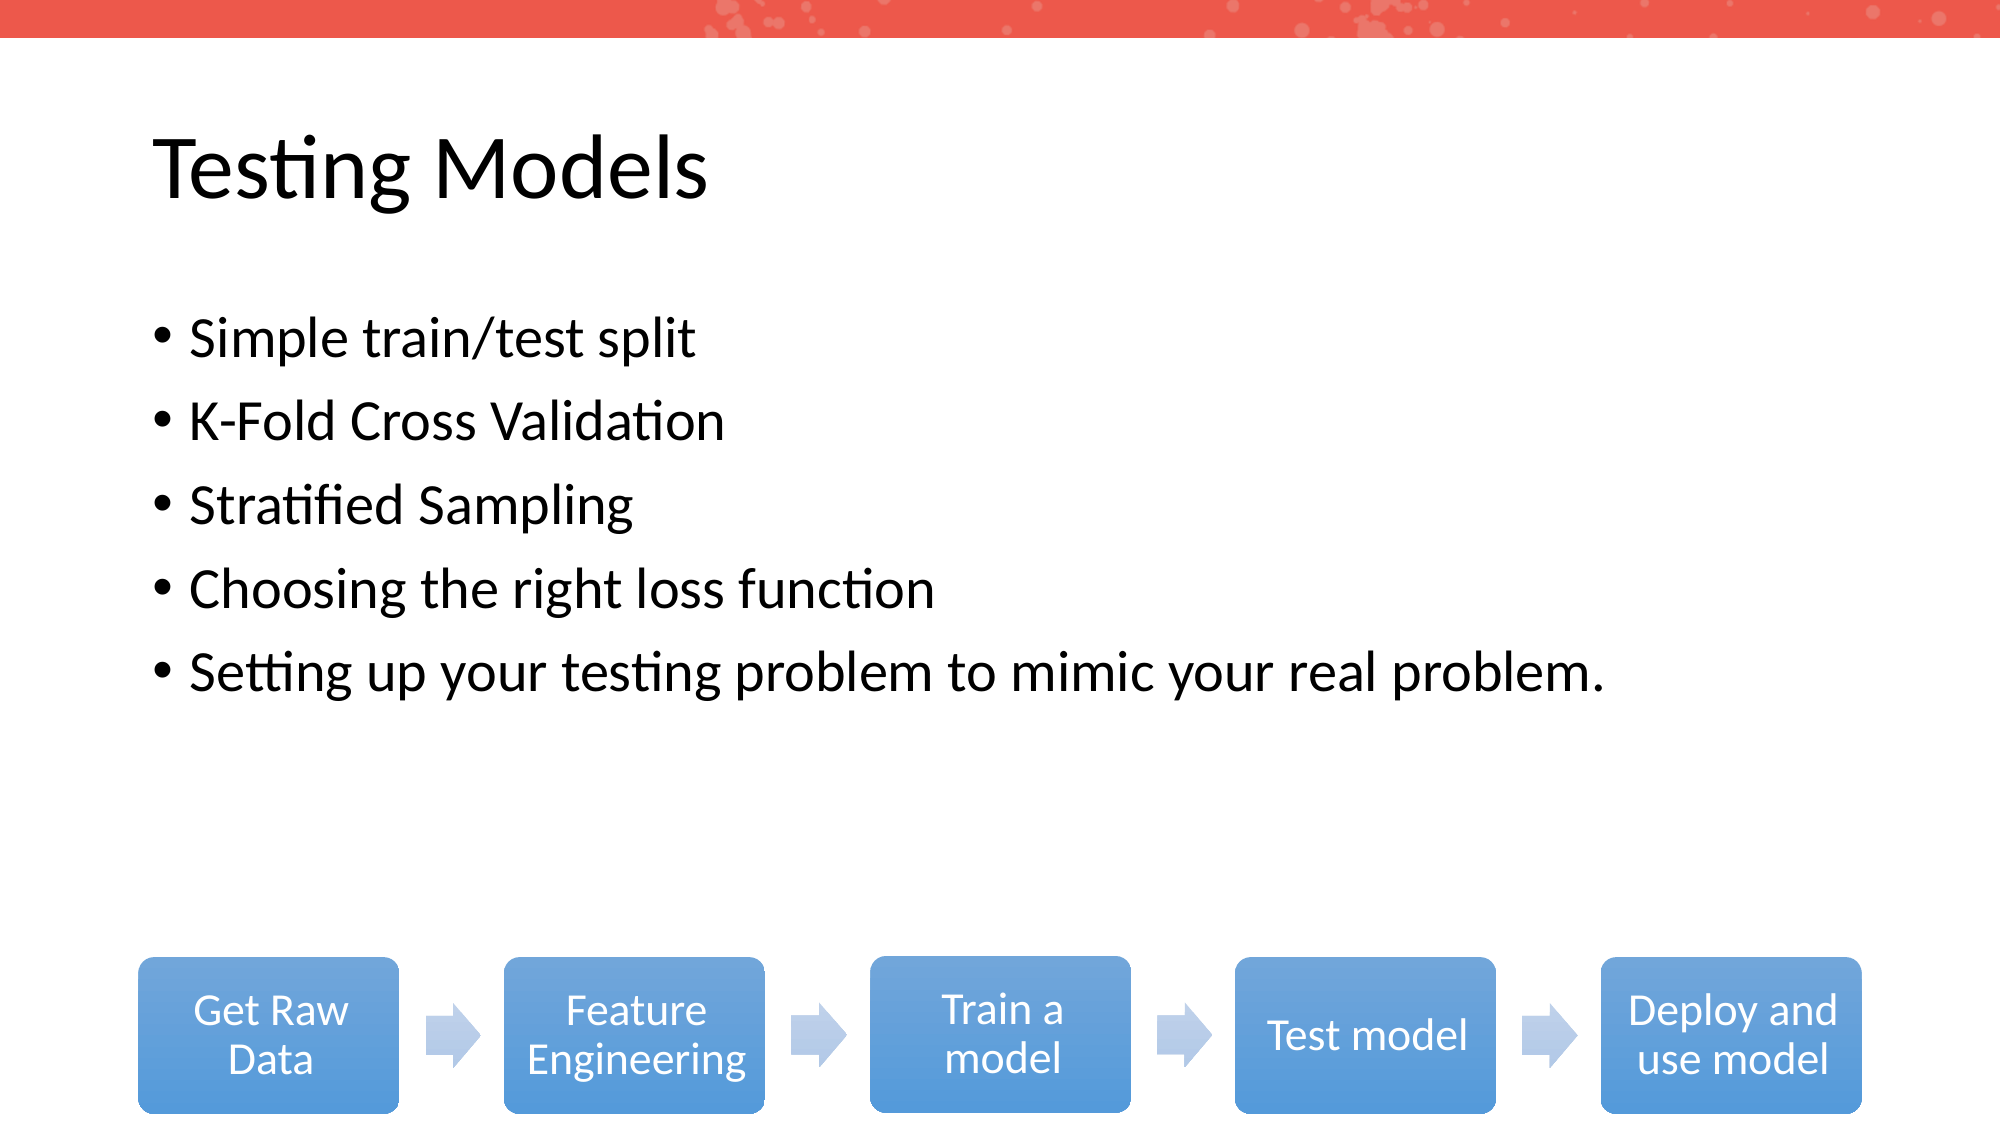

# Testing Models
Simple train/test split
K-Fold Cross Validation
Stratified Sampling
Choosing the right loss function
Setting up your testing problem to mimic your real problem.
Get Raw Data

Feature Engineering

Train a model

Test model

Deploy and use model